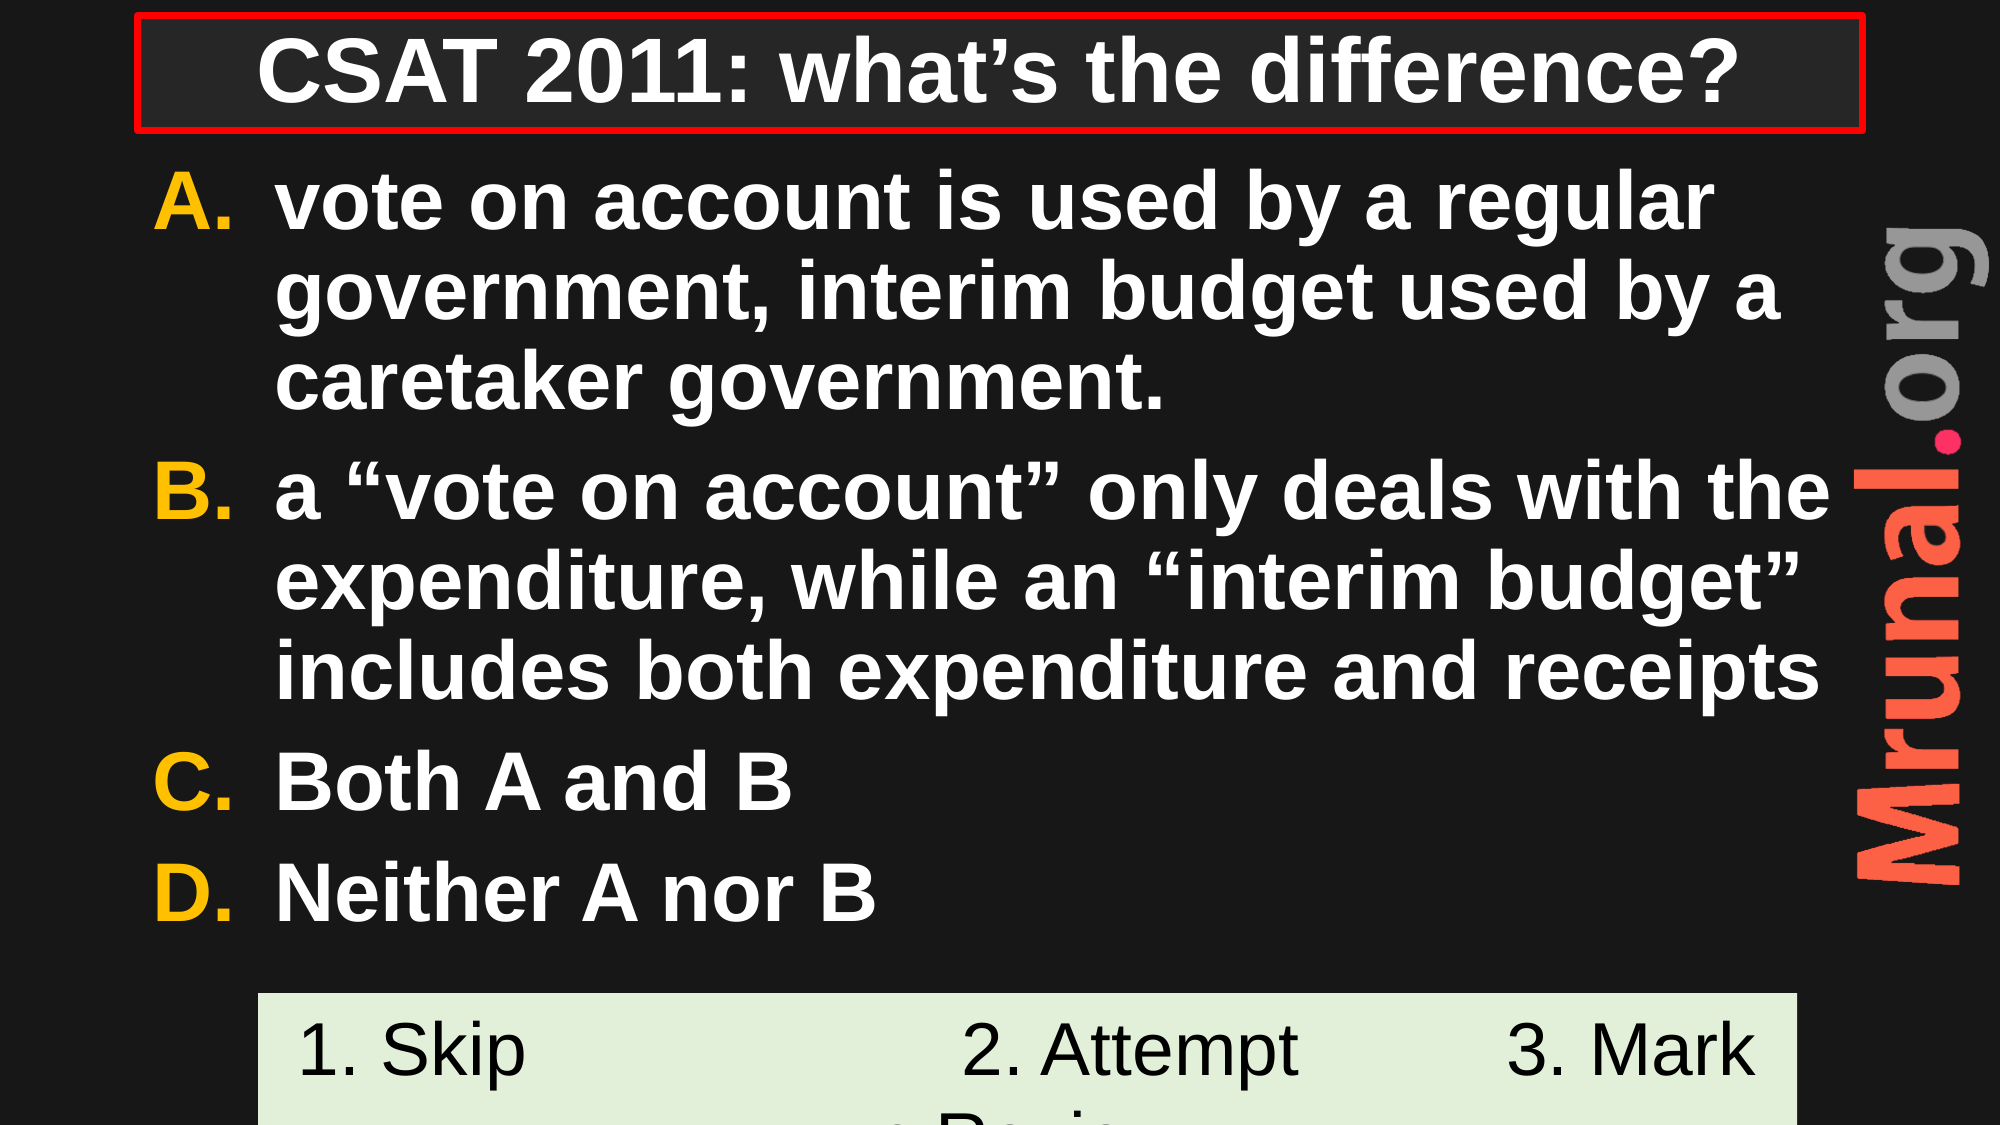

# CSAT 2011: what’s the difference?
vote on account is used by a regular government, interim budget used by a caretaker government.
a “vote on account” only deals with the expenditure, while an “interim budget” includes both expenditure and receipts
Both A and B
Neither A nor B